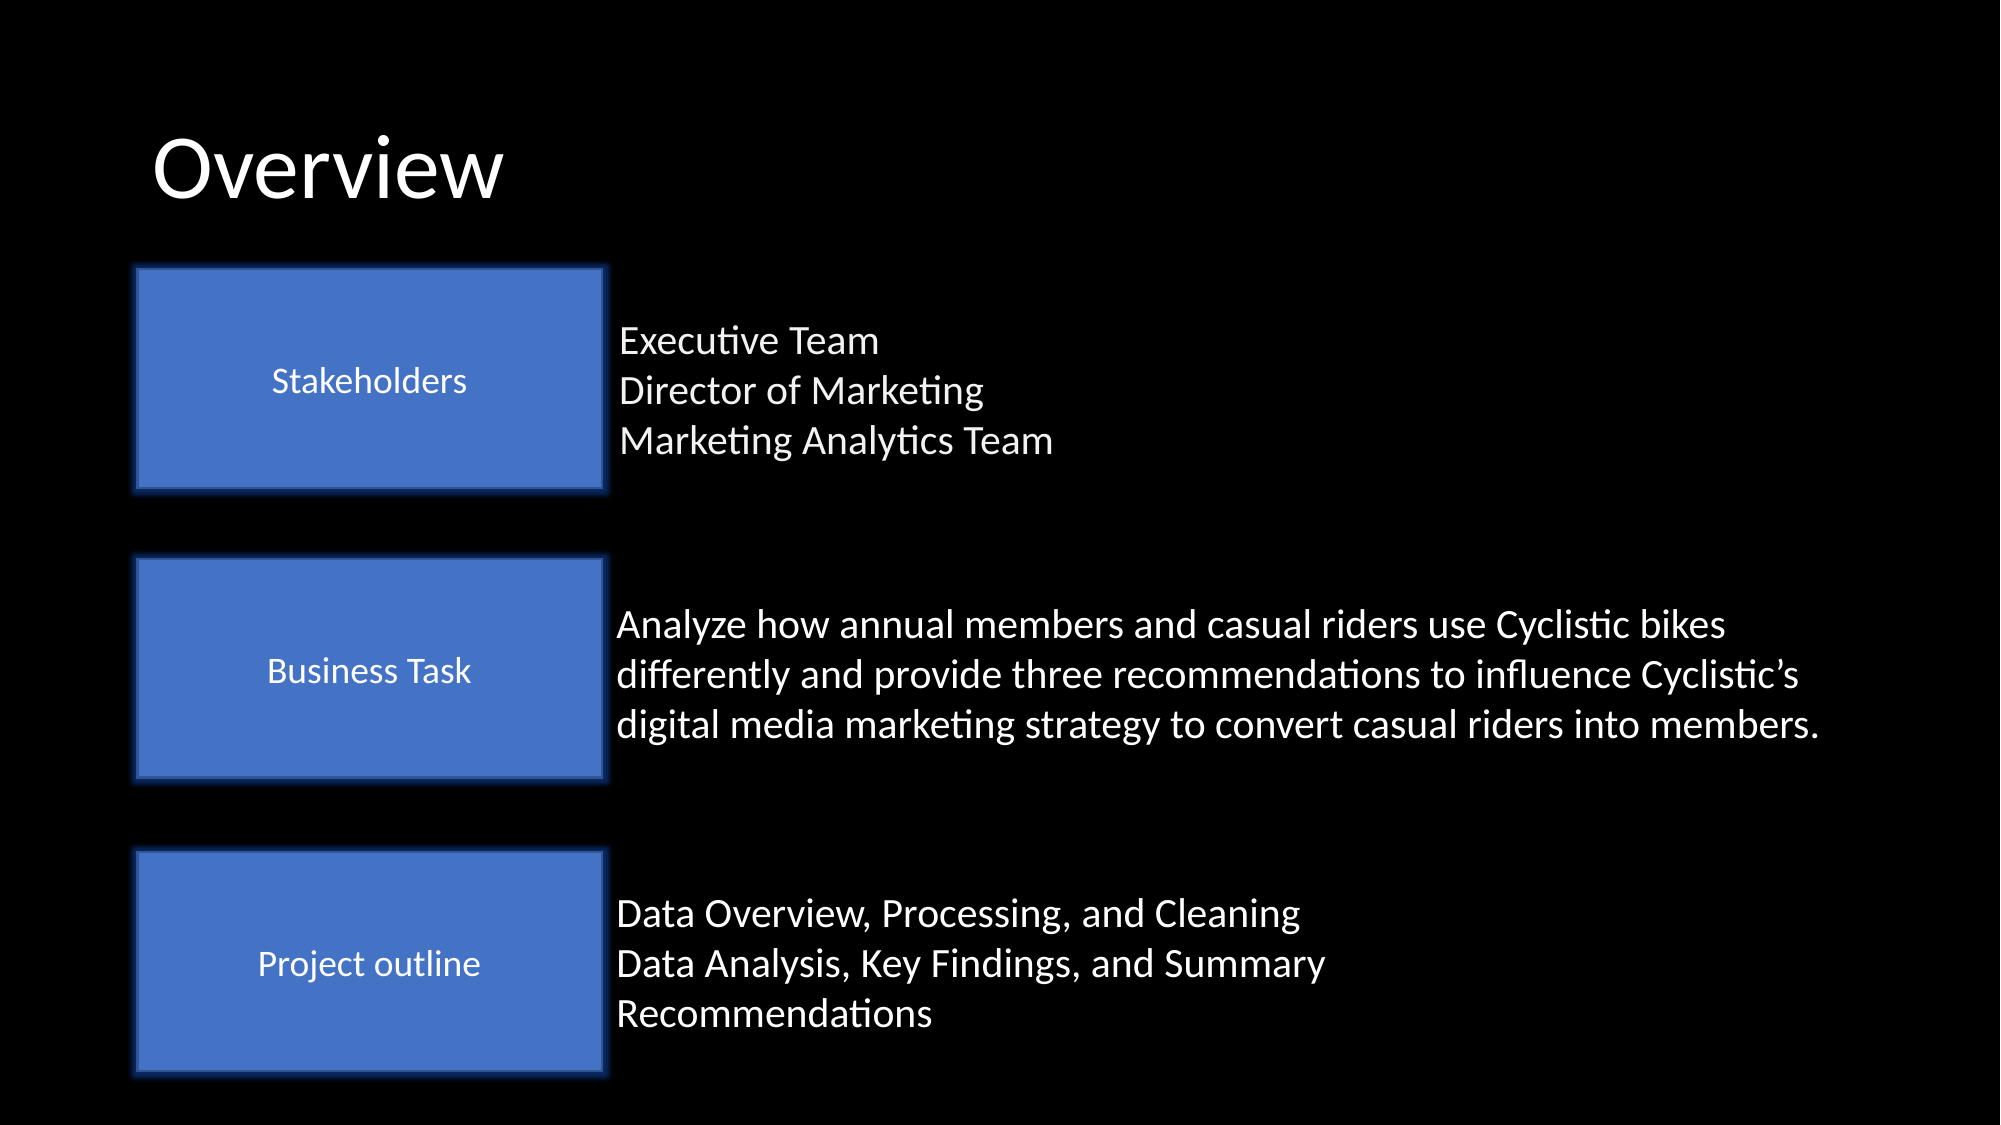

# Overview
Stakeholders
Executive Team
Director of Marketing
Marketing Analytics Team
Business Task
Analyze how annual members and casual riders use Cyclistic bikes differently and provide three recommendations to influence Cyclistic’s digital media marketing strategy to convert casual riders into members.
Project outline
Data Overview, Processing, and Cleaning
Data Analysis, Key Findings, and Summary
Recommendations